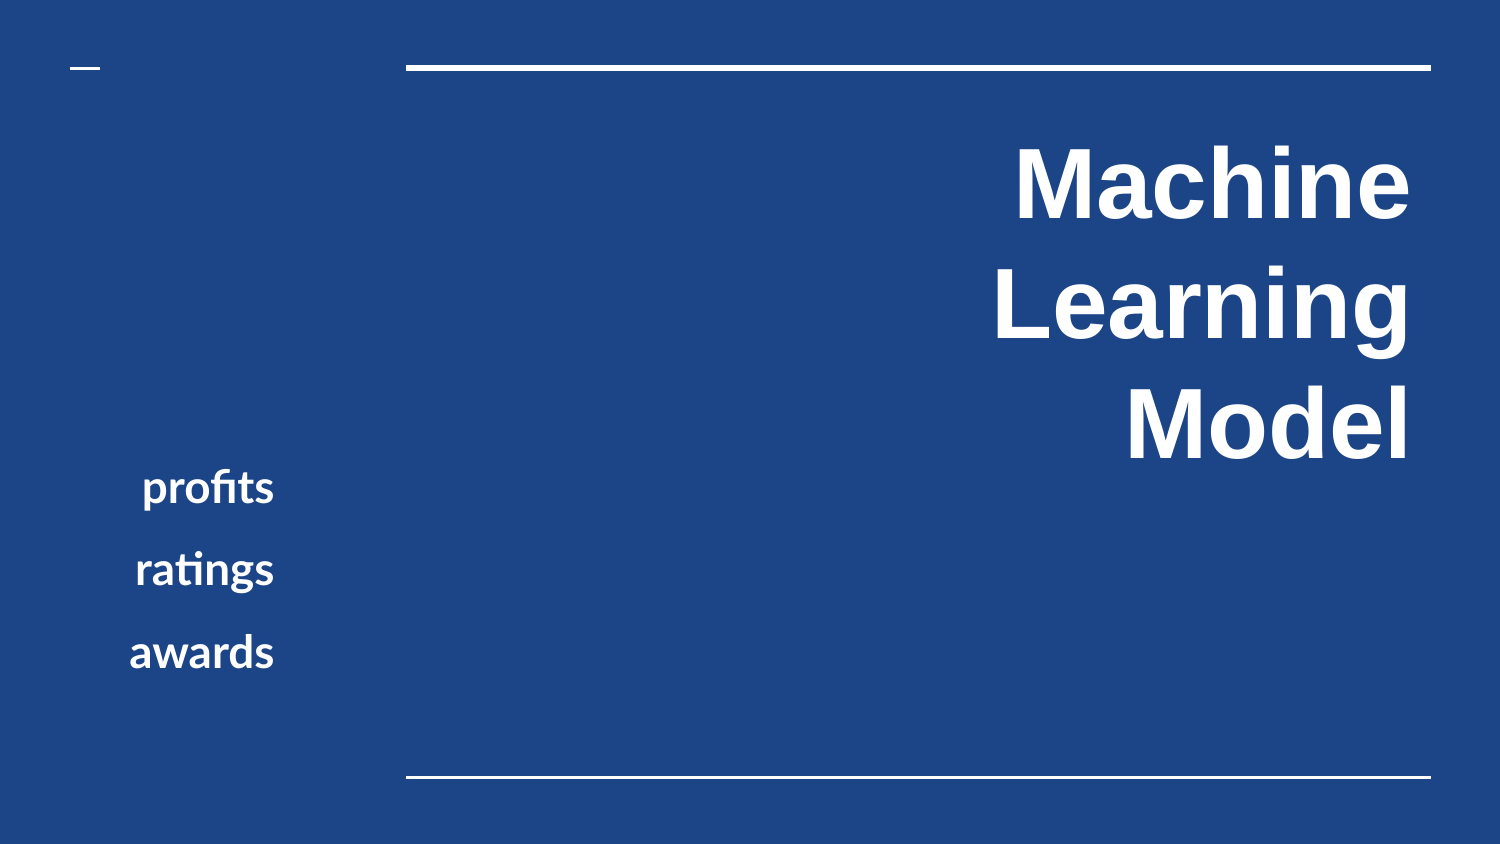

# Machine
Learning
Model
profits
ratings
awards